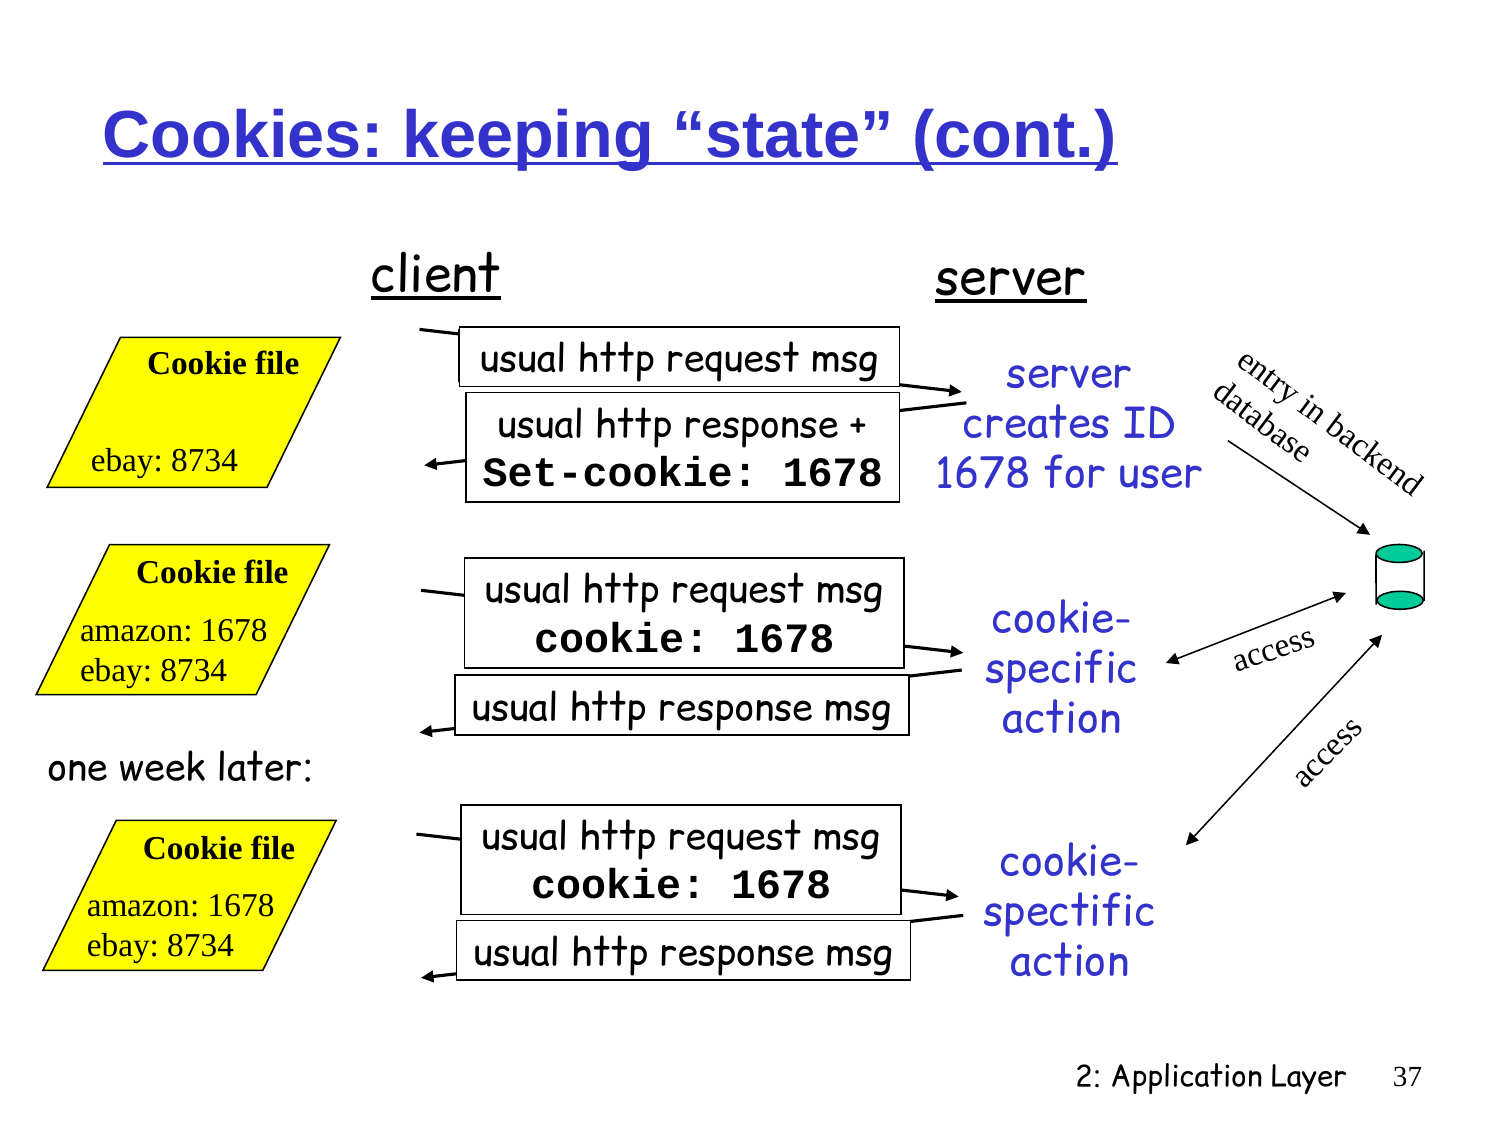

# Cookies: keeping “state” (cont.)
client
server
usual http request msg

usual http response +
Set-cookie: 1678

usual http request msg
cookie: 1678

cookie-
specific
action

usual http response msg

usual http request msg
cookie: 1678

cookie-
spectific
action

usual http response msg

Cookie file

ebay: 8734

server
creates ID
1678 for user
entry in backend
database

Cookie file
amazon: 1678
ebay: 8734

access

access
one week later:
Cookie file
amazon: 1678
ebay: 8734

2: Application Layer
37